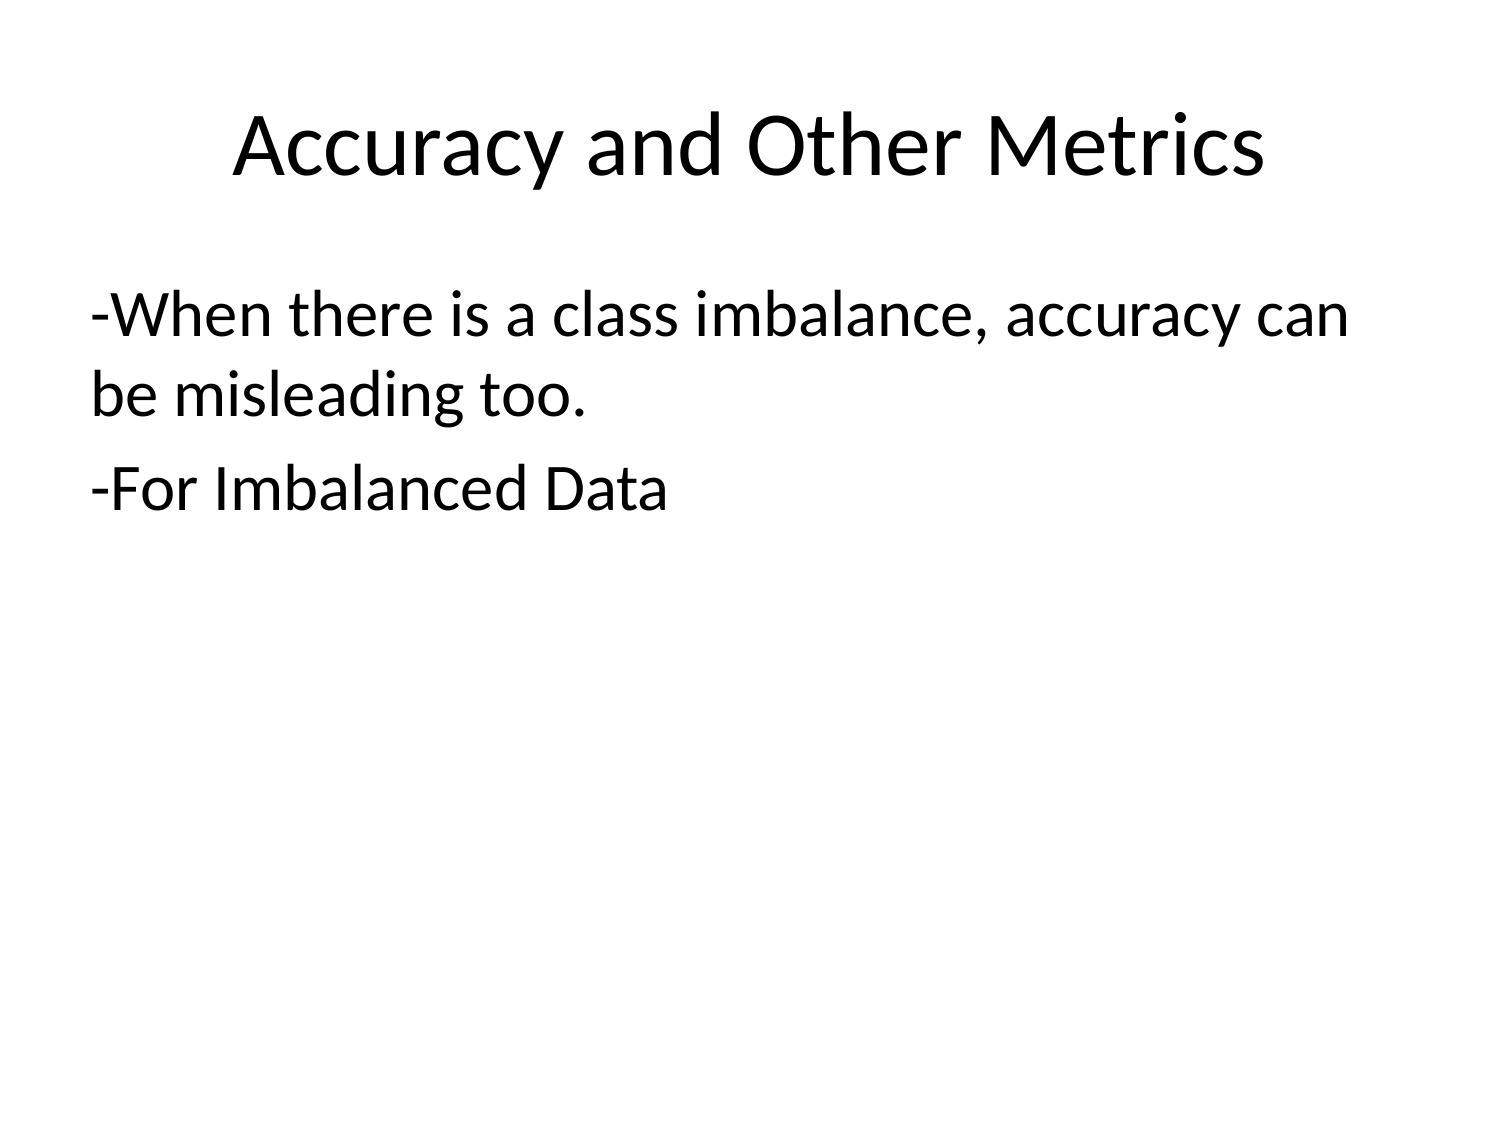

# Accuracy and Other Metrics
-When there is a class imbalance, accuracy can be misleading too.
-For Imbalanced Data